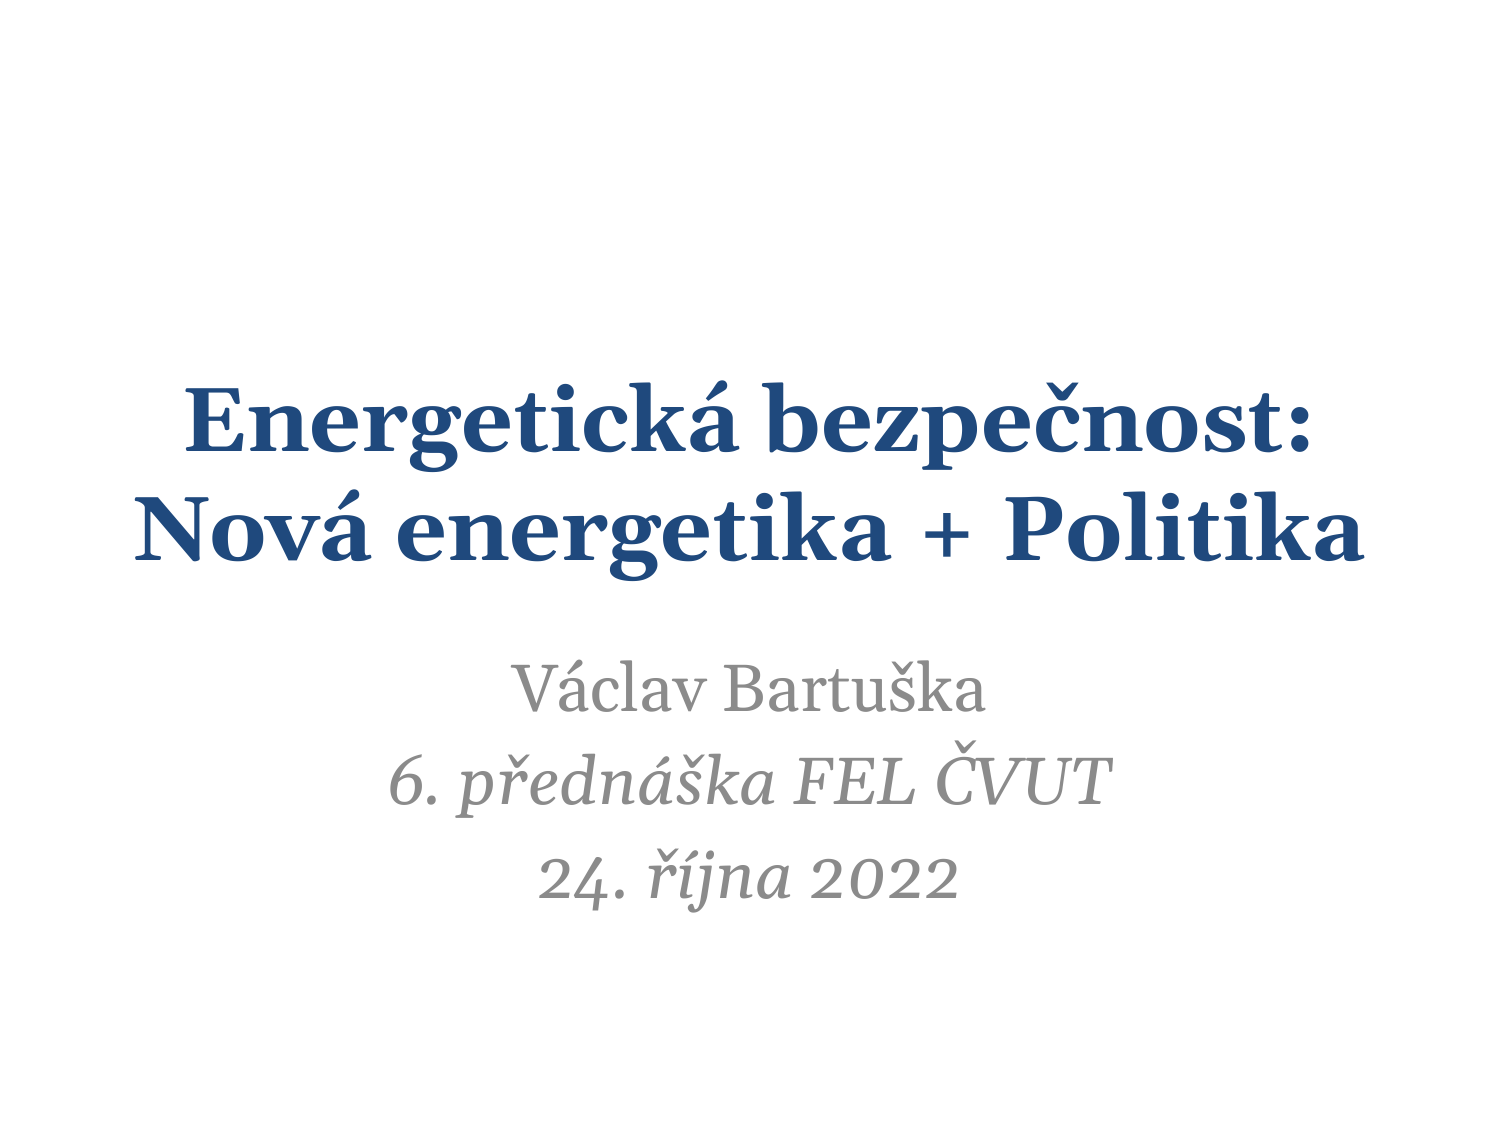

# Energetická bezpečnost: Nová energetika + Politika
Václav Bartuška
6. přednáška FEL ČVUT
24. října 2022